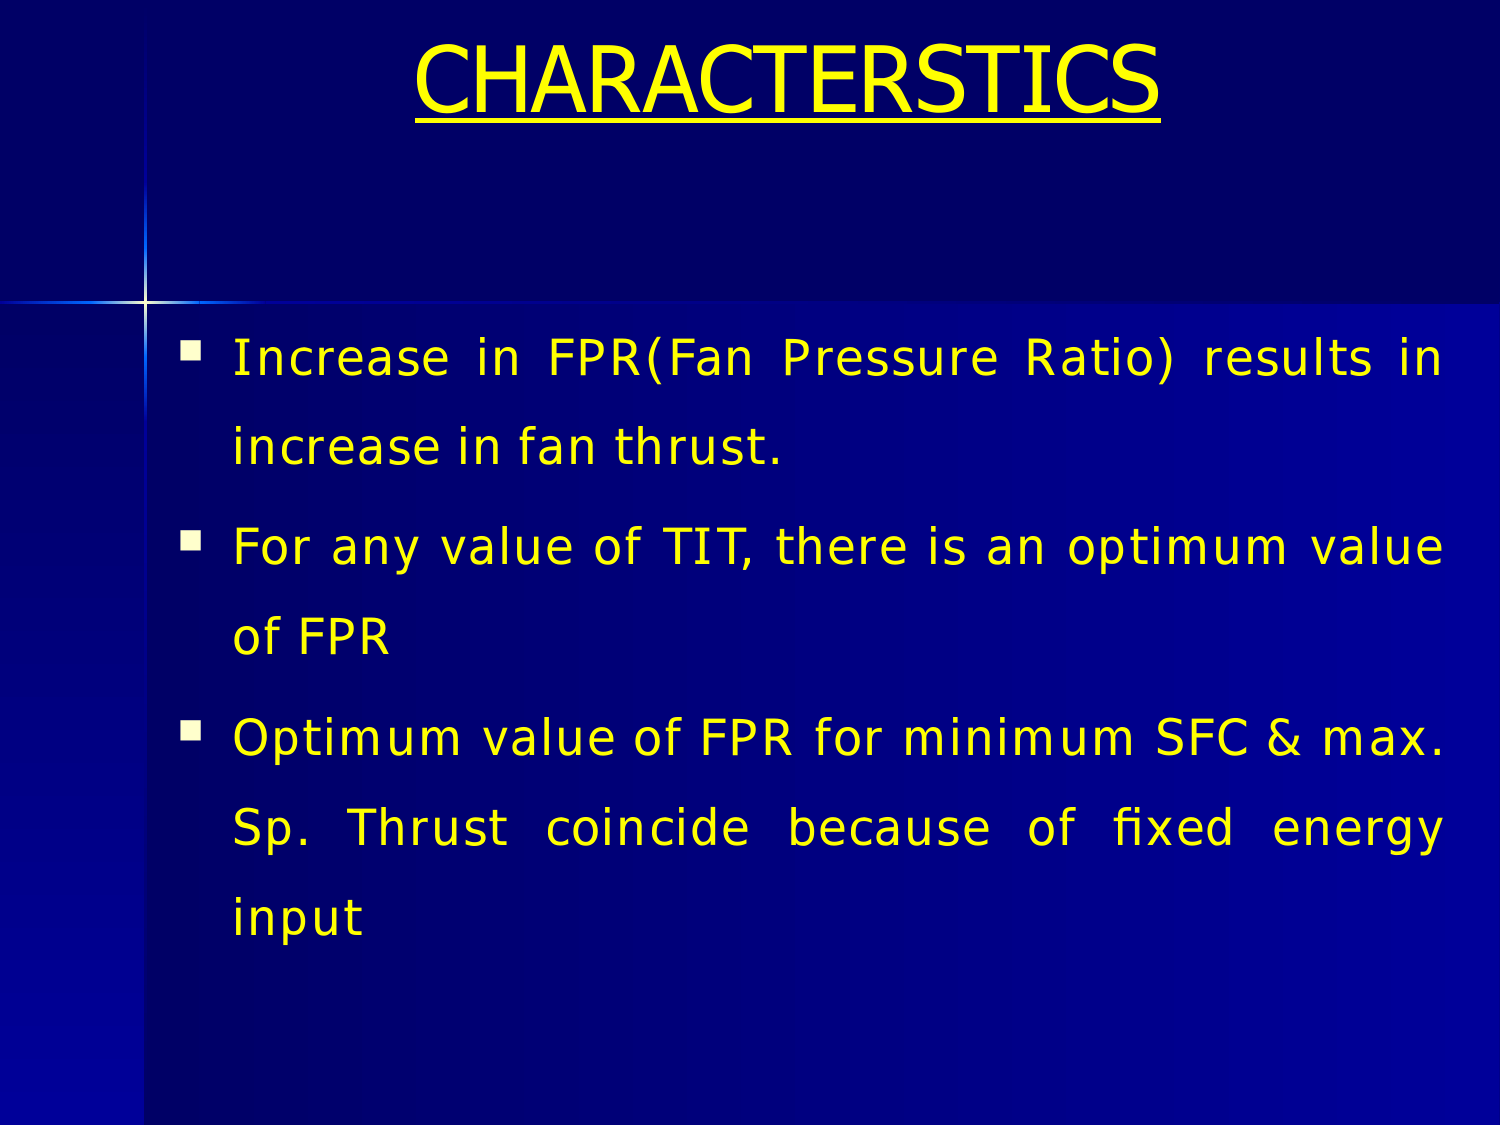

# CHARACTERSTICS
Increase in FPR(Fan Pressure Ratio) results in increase in fan thrust.
For any value of TIT, there is an optimum value of FPR
Optimum value of FPR for minimum SFC & max. Sp. Thrust coincide because of fixed energy input